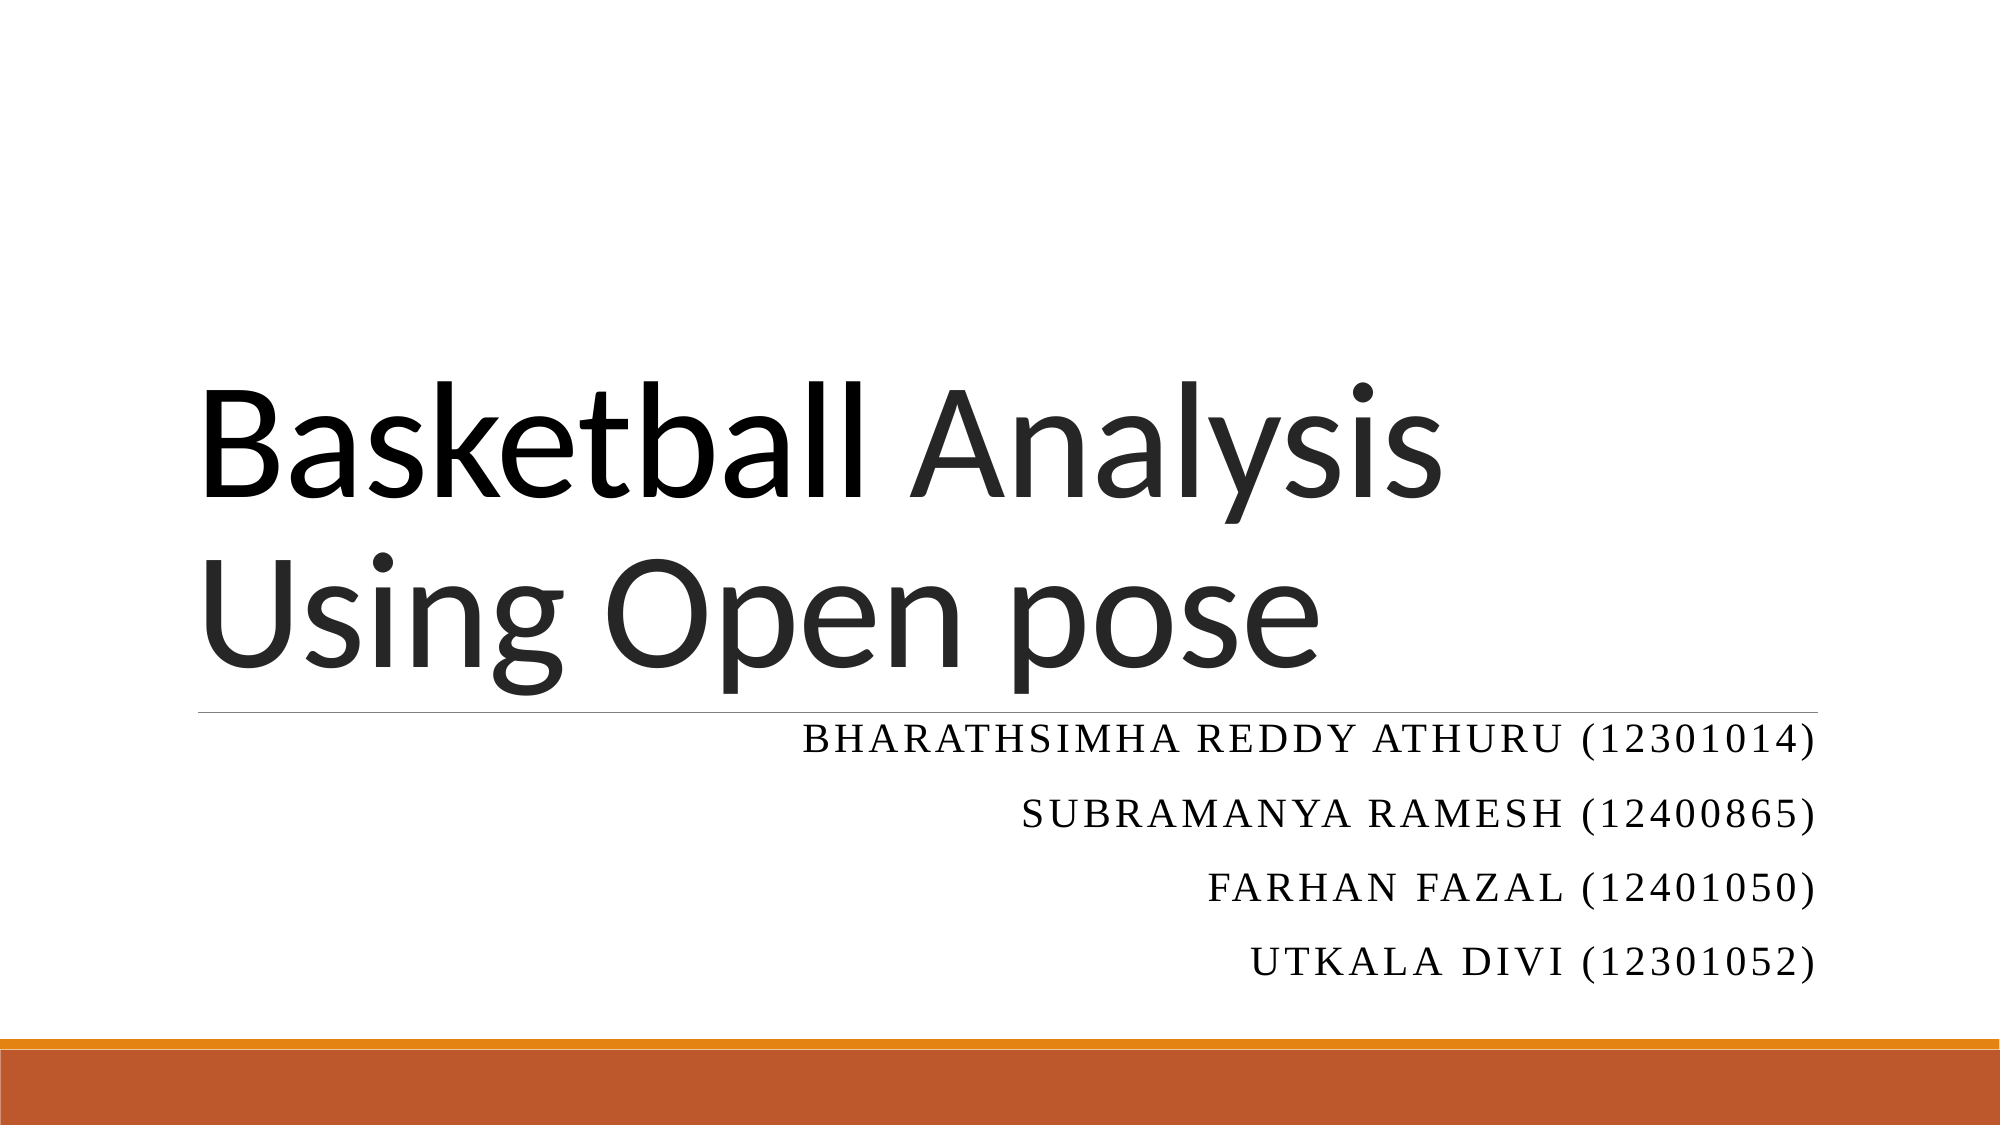

# Basketball Analysis Using Open pose
Bharathsimha Reddy Athuru (12301014)
Subramanya Ramesh (12400865)
Farhan Fazal (12401050)
Utkala Divi (12301052)